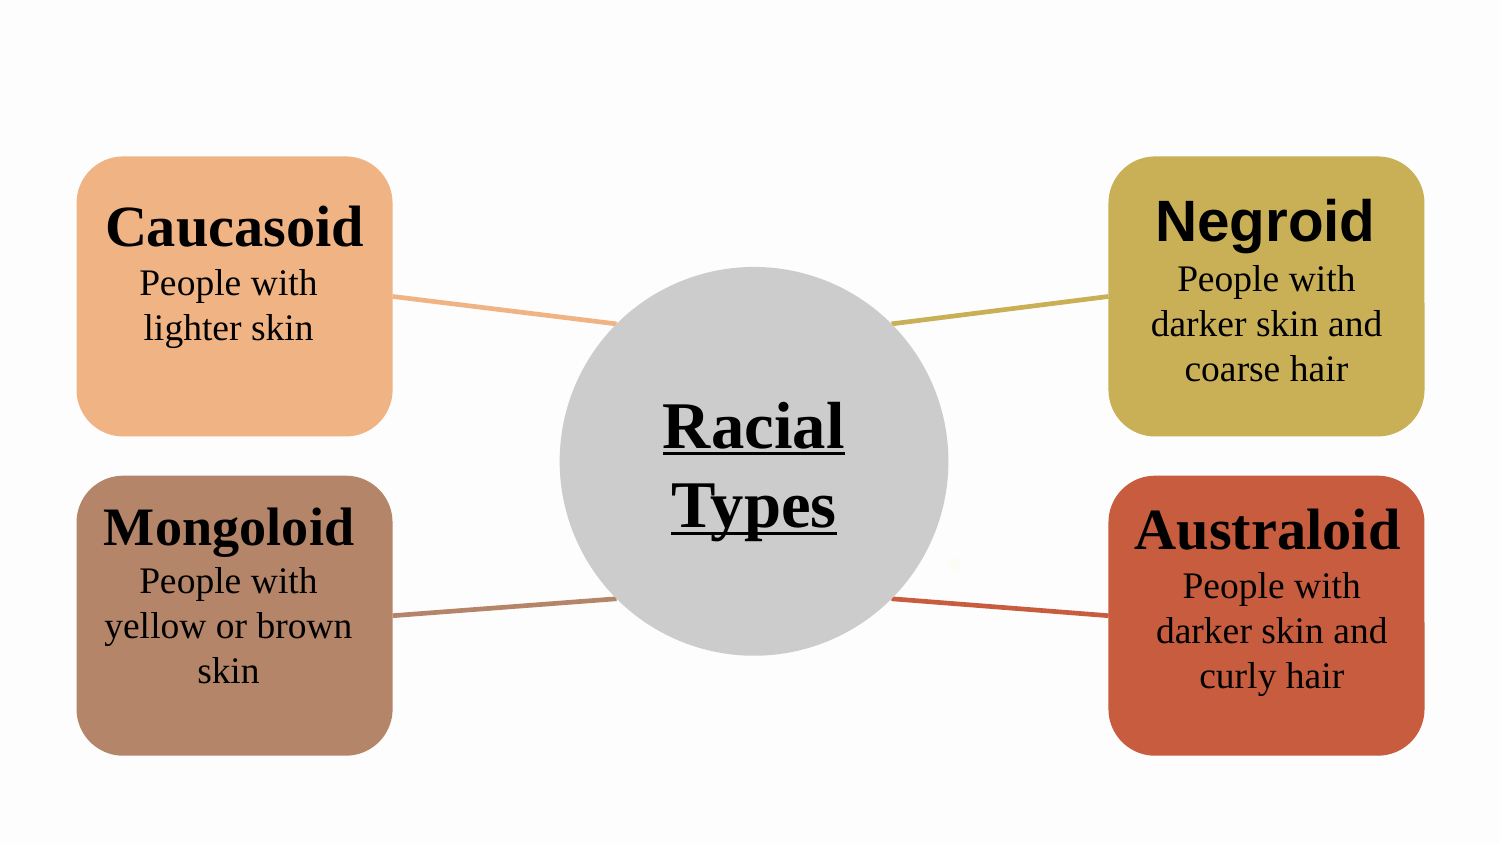

Negroid
People with darker skin and coarse hair
 Caucasoid
People with lighter skin
Racial Types
 Mongoloid
People with yellow or brown skin

Australoid
People with darker skin and curly hair